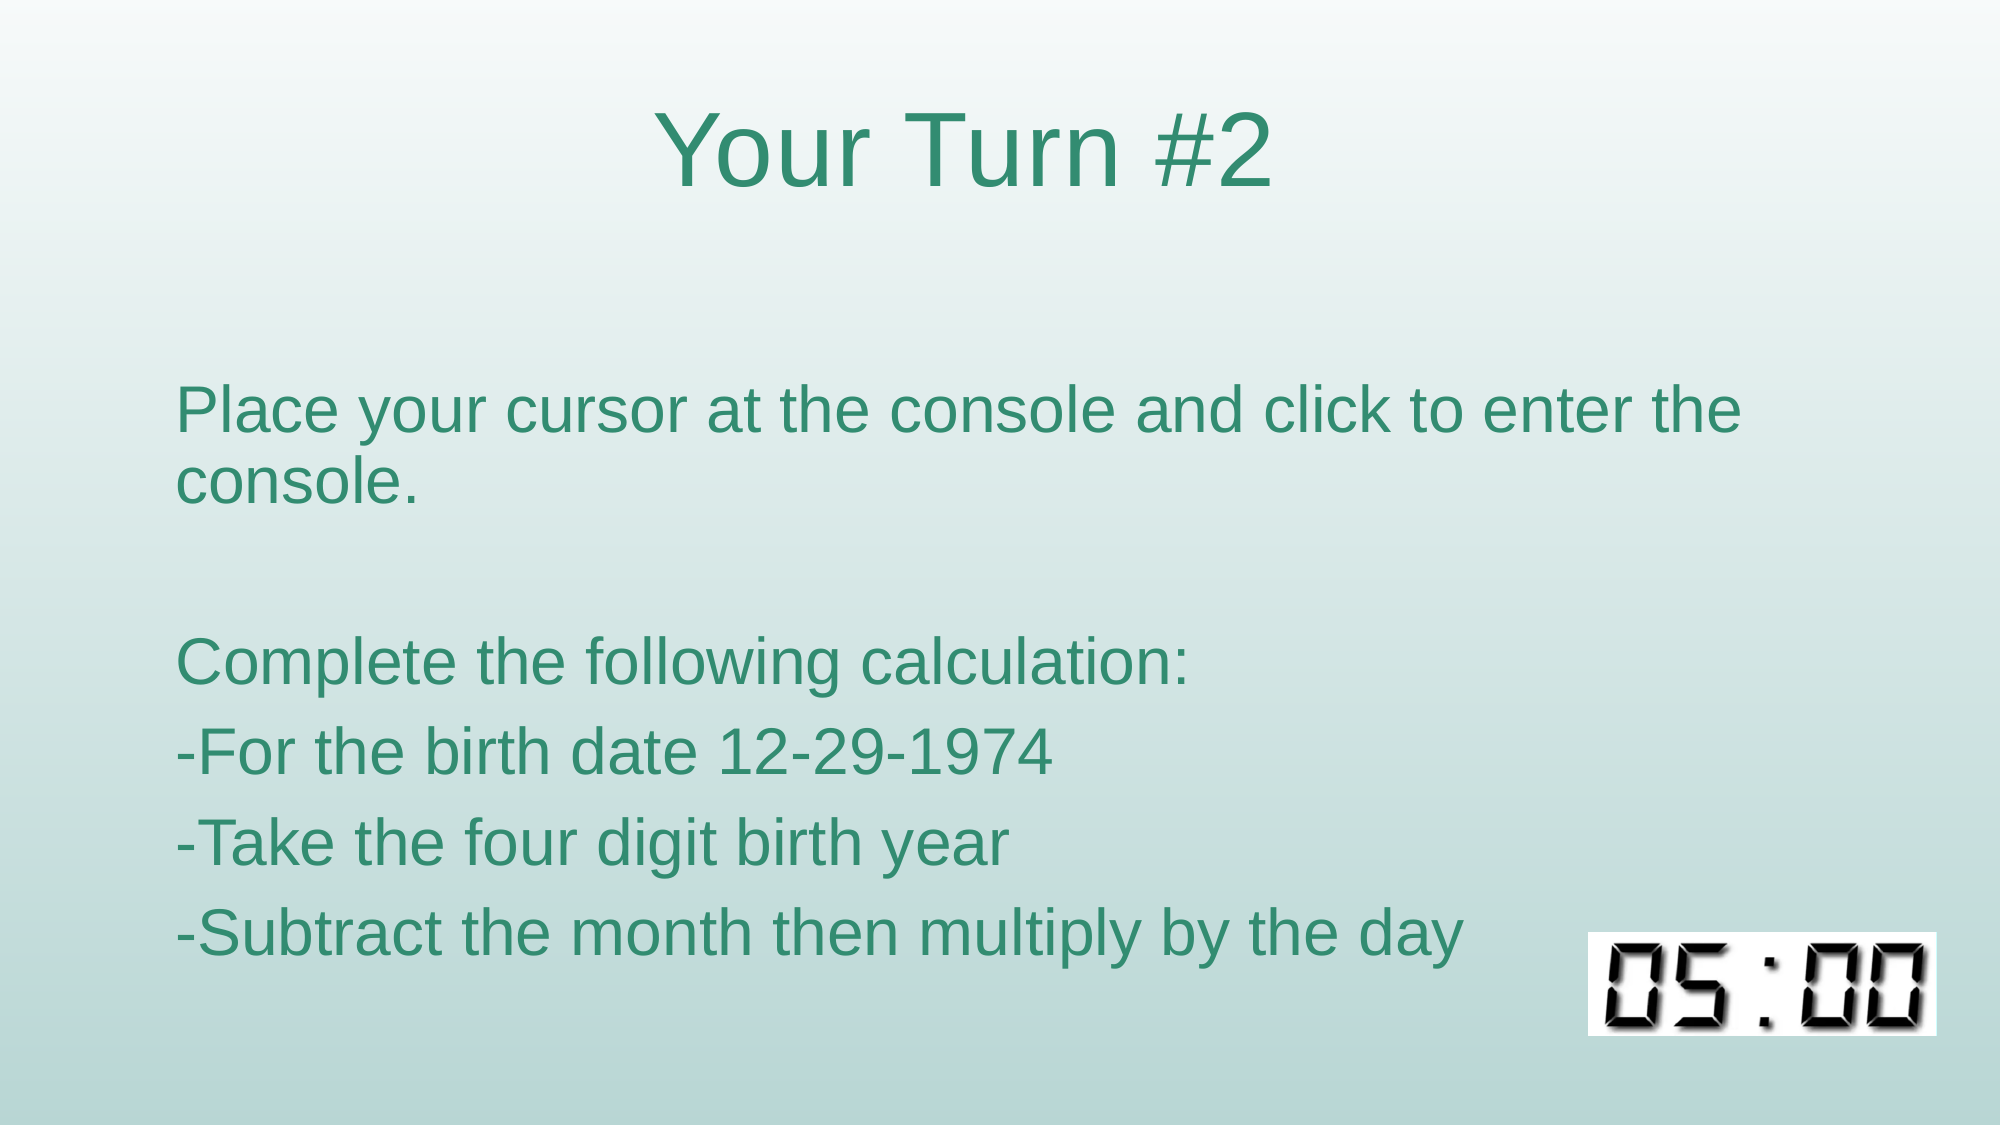

# Your Turn #2
Place your cursor at the console and click to enter the console.

Complete the following calculation:
-For the birth date 12-29-1974
-Take the four digit birth year
-Subtract the month then multiply by the day